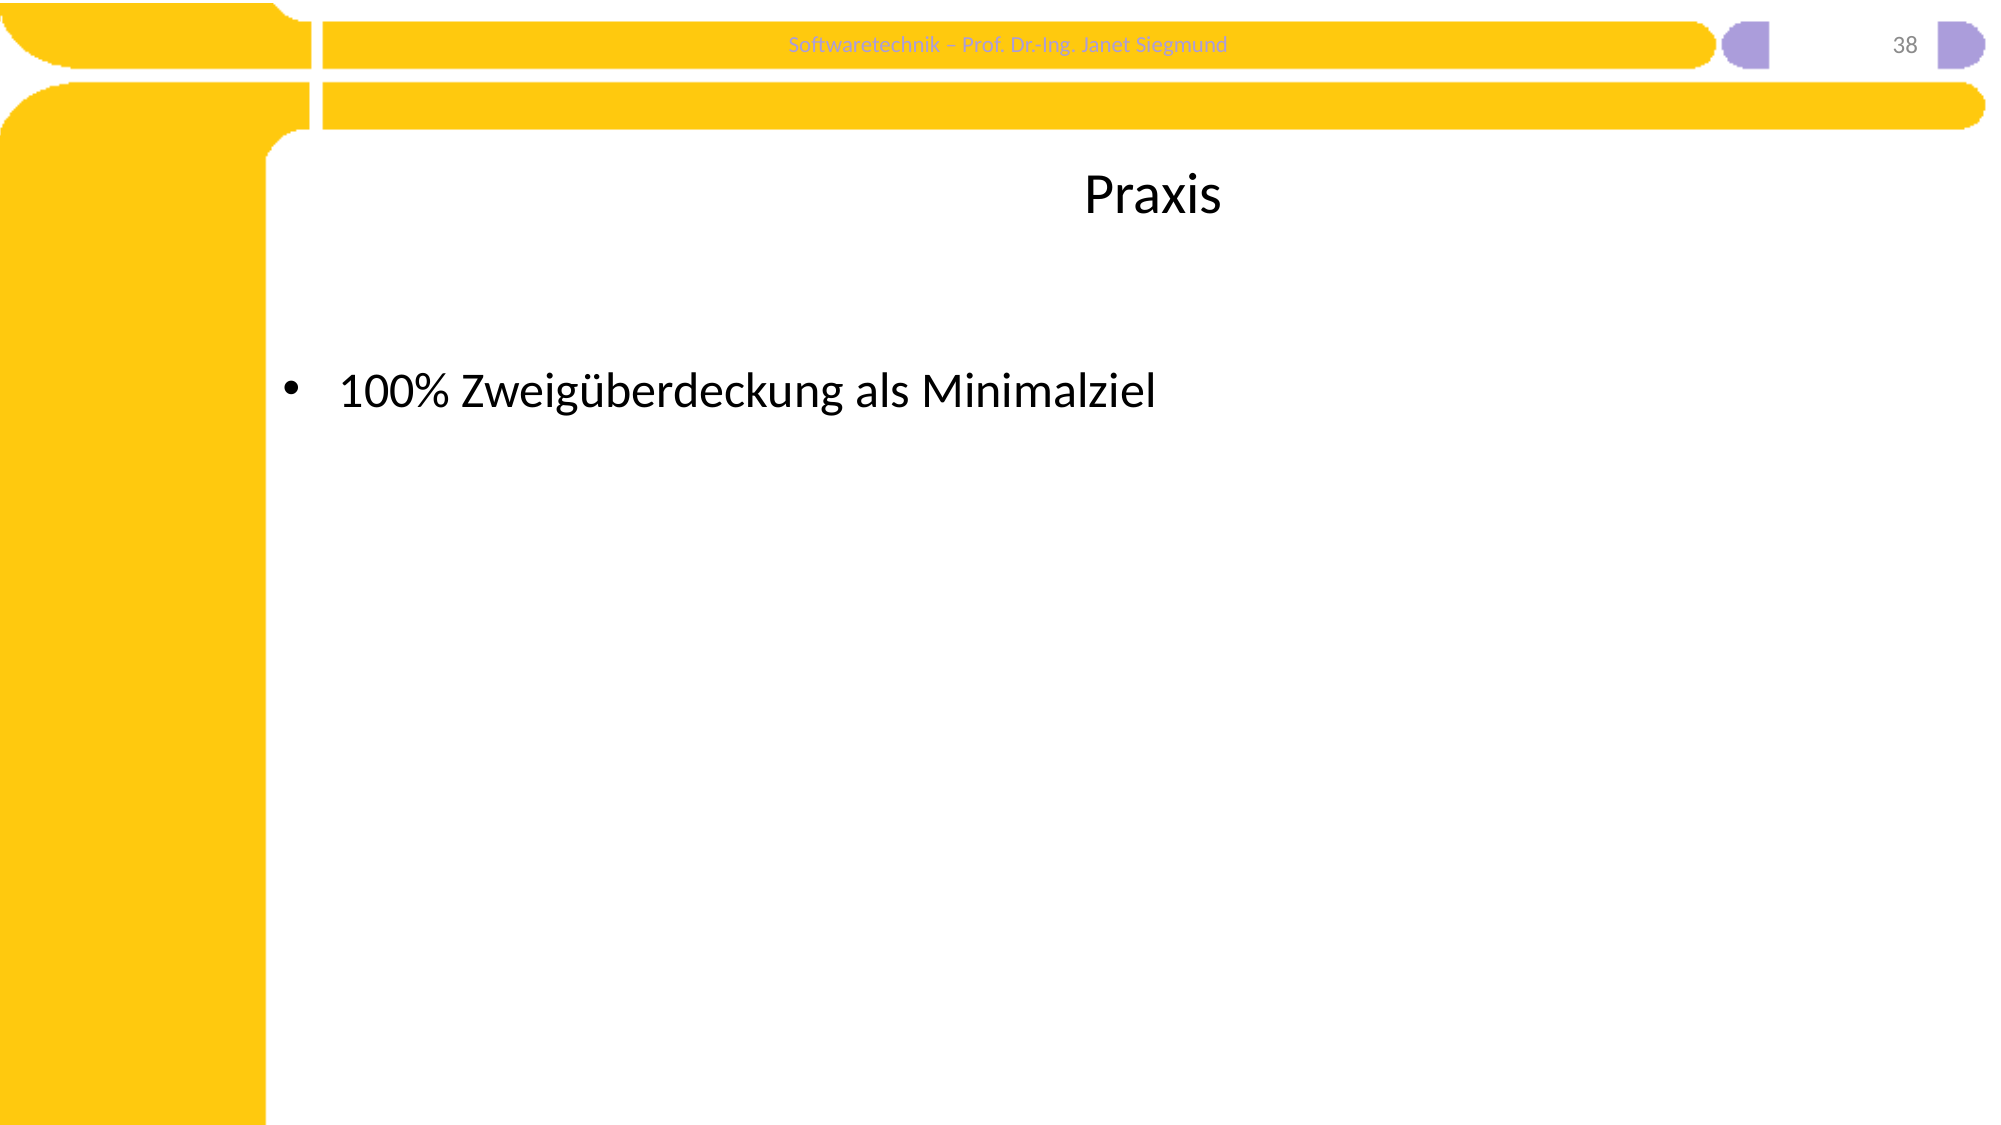

38
# Praxis
100% Zweigüberdeckung als Minimalziel